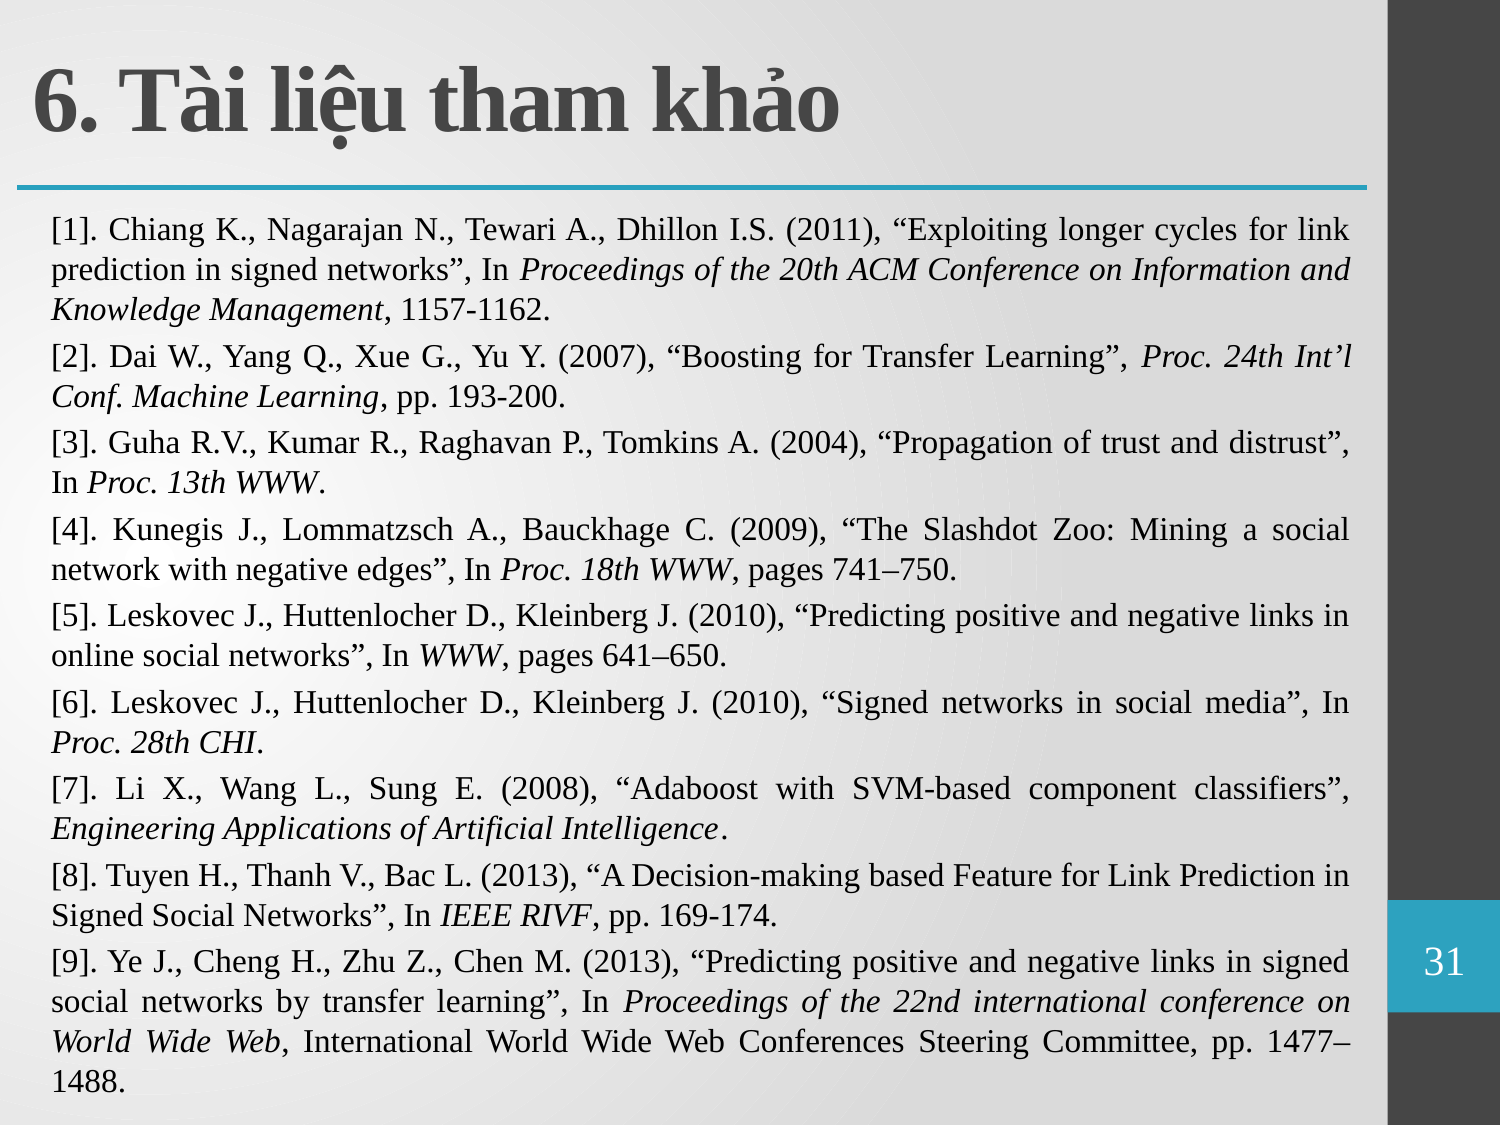

# 6. Tài liệu tham khảo
[1]. Chiang K., Nagarajan N., Tewari A., Dhillon I.S. (2011), “Exploiting longer cycles for link prediction in signed networks”, In Proceedings of the 20th ACM Conference on Information and Knowledge Management, 1157-1162.
[2]. Dai W., Yang Q., Xue G., Yu Y. (2007), “Boosting for Transfer Learning”, Proc. 24th Int’l Conf. Machine Learning, pp. 193-200.
[3]. Guha R.V., Kumar R., Raghavan P., Tomkins A. (2004), “Propagation of trust and distrust”, In Proc. 13th WWW.
[4]. Kunegis J., Lommatzsch A., Bauckhage C. (2009), “The Slashdot Zoo: Mining a social network with negative edges”, In Proc. 18th WWW, pages 741–750.
[5]. Leskovec J., Huttenlocher D., Kleinberg J. (2010), “Predicting positive and negative links in online social networks”, In WWW, pages 641–650.
[6]. Leskovec J., Huttenlocher D., Kleinberg J. (2010), “Signed networks in social media”, In Proc. 28th CHI.
[7]. Li X., Wang L., Sung E. (2008), “Adaboost with SVM-based component classifiers”, Engineering Applications of Artificial Intelligence.
[8]. Tuyen H., Thanh V., Bac L. (2013), “A Decision-making based Feature for Link Prediction in Signed Social Networks”, In IEEE RIVF, pp. 169-174.
[9]. Ye J., Cheng H., Zhu Z., Chen M. (2013), “Predicting positive and negative links in signed social networks by transfer learning”, In Proceedings of the 22nd international conference on World Wide Web, International World Wide Web Conferences Steering Committee, pp. 1477–1488.
31